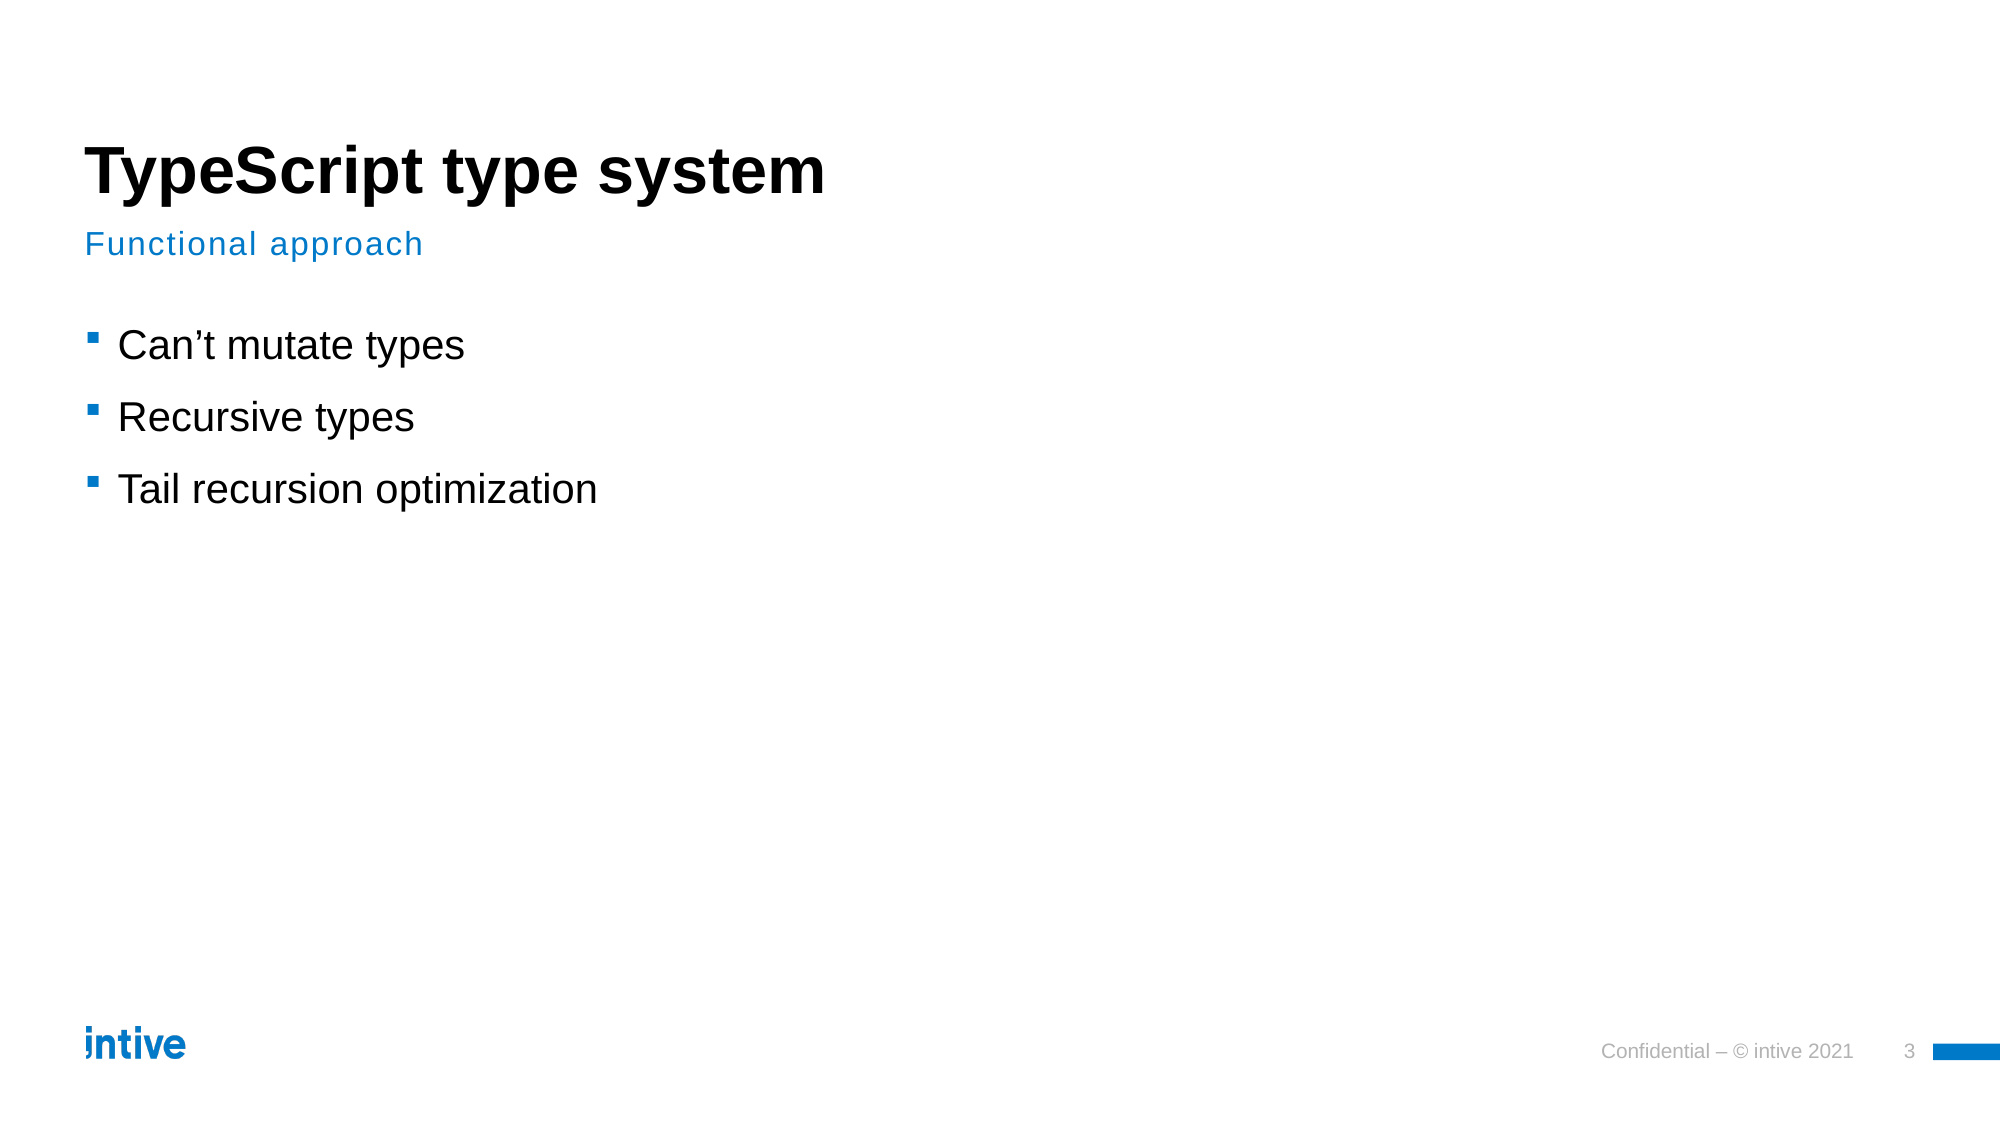

# TypeScript type system
Functional approach
Can’t mutate types
Recursive types
Tail recursion optimization
Confidential – © intive 2021
3